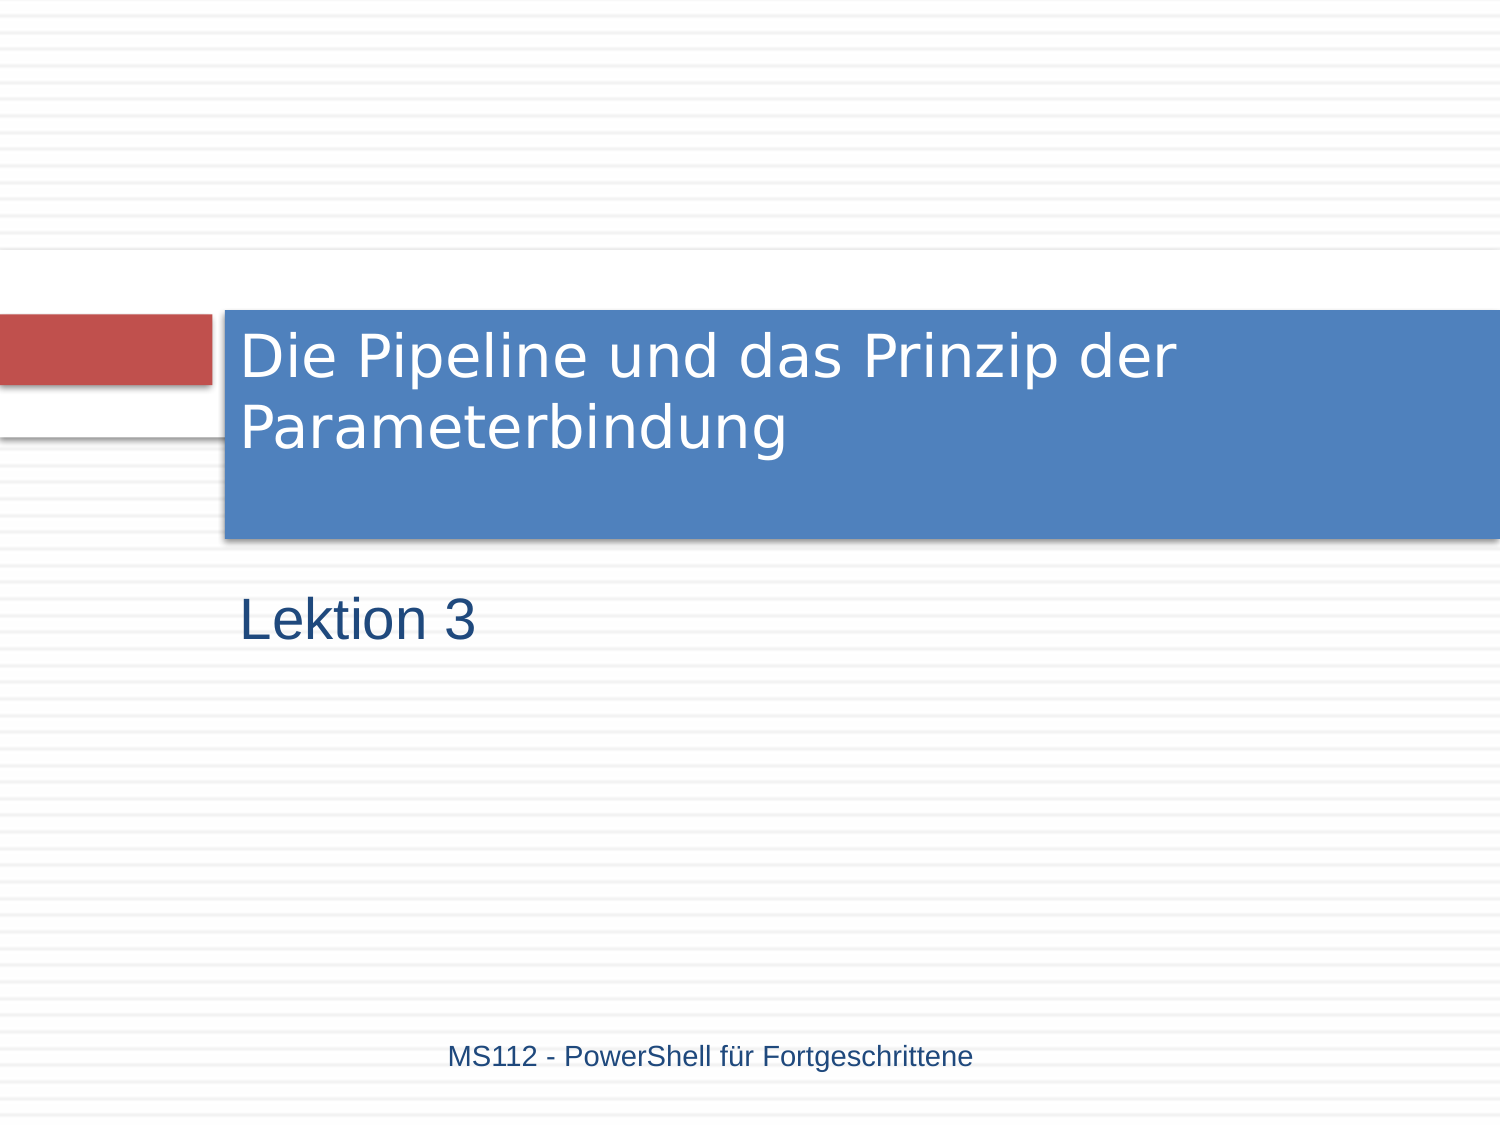

# Die Pipeline und das Prinzip der Parameterbindung
Lektion 3
MS112 - PowerShell für Fortgeschrittene